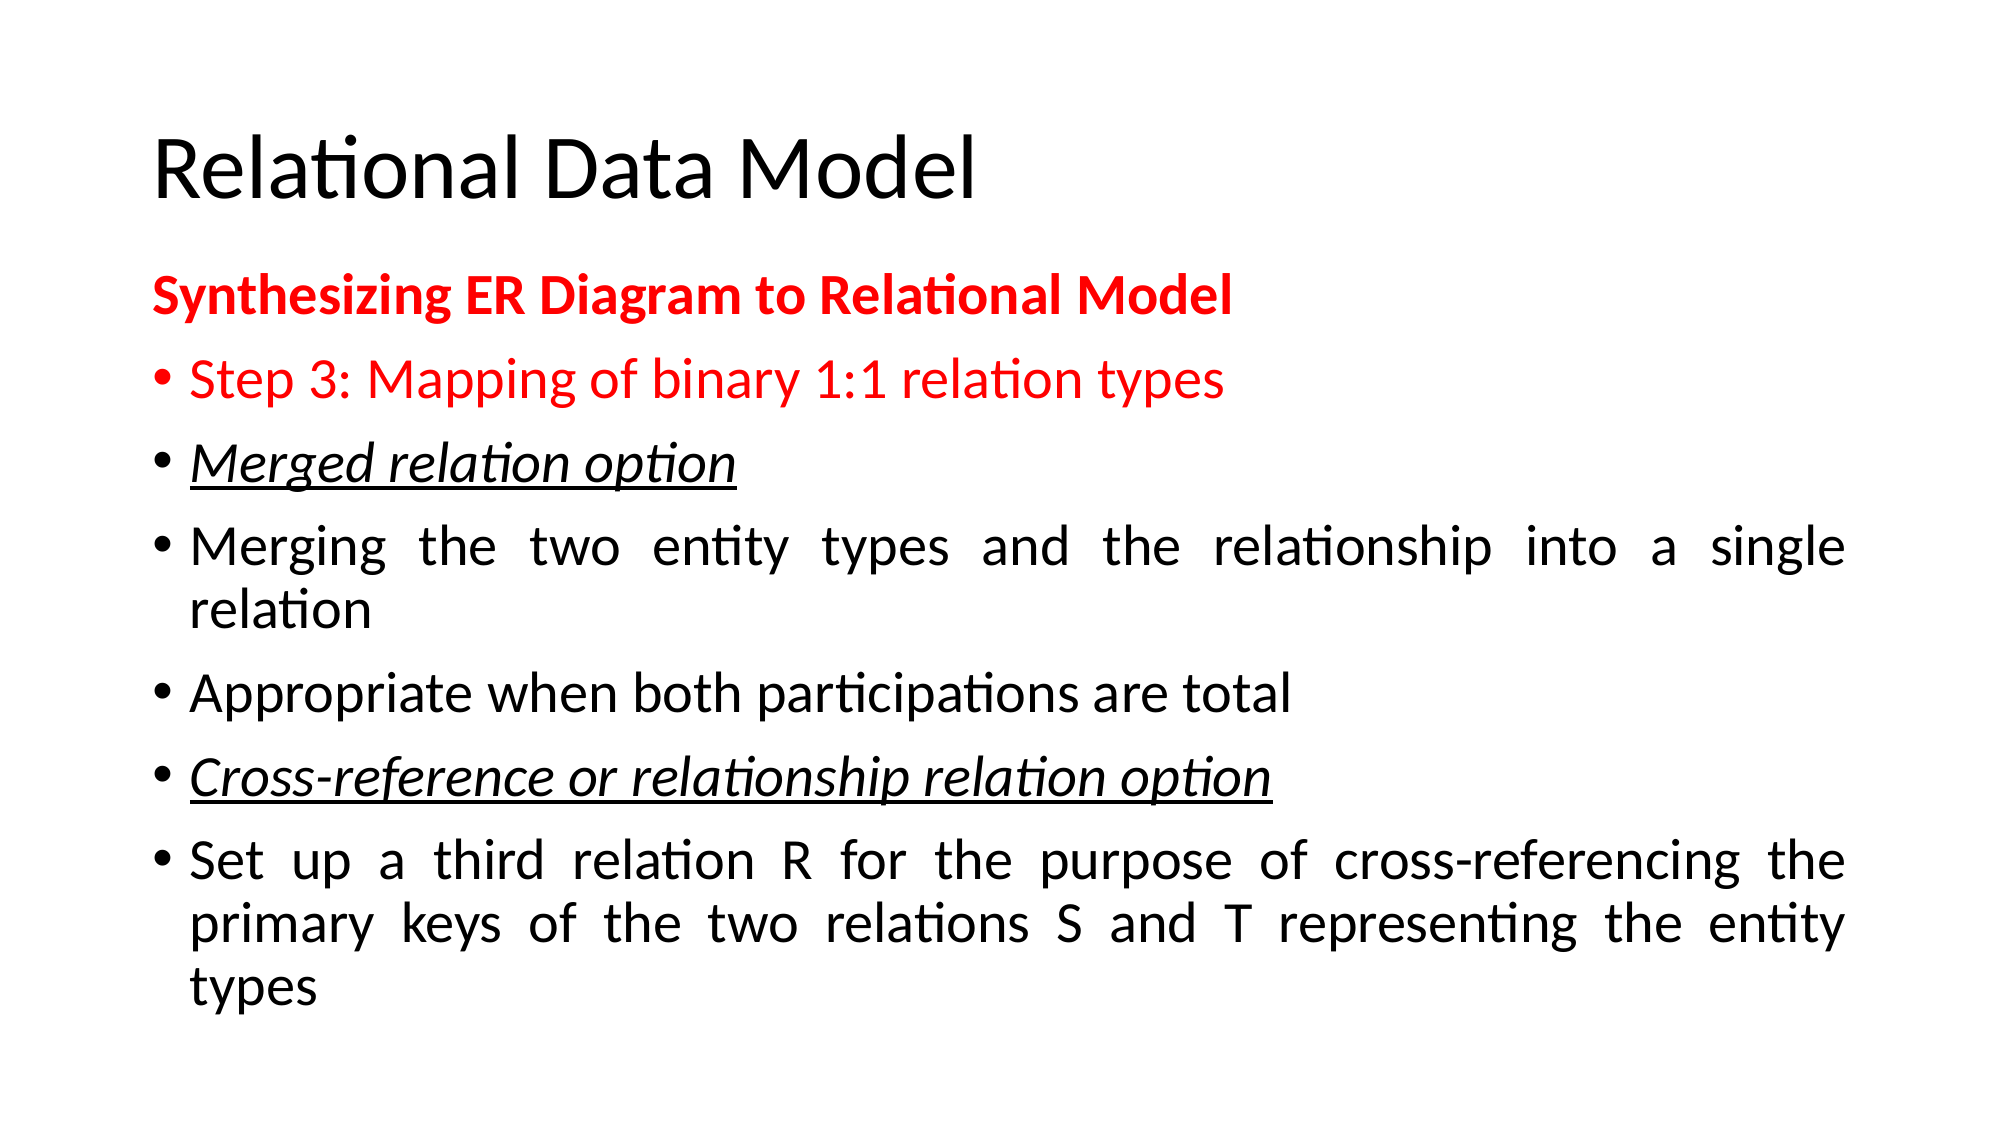

# Relational Data Model
Synthesizing ER Diagram to Relational Model
Step 3: Mapping of binary 1:1 relation types
Merged relation option
Merging the two entity types and the relationship into a single relation
Appropriate when both participations are total
Cross-reference or relationship relation option
Set up a third relation R for the purpose of cross-referencing the primary keys of the two relations S and T representing the entity types